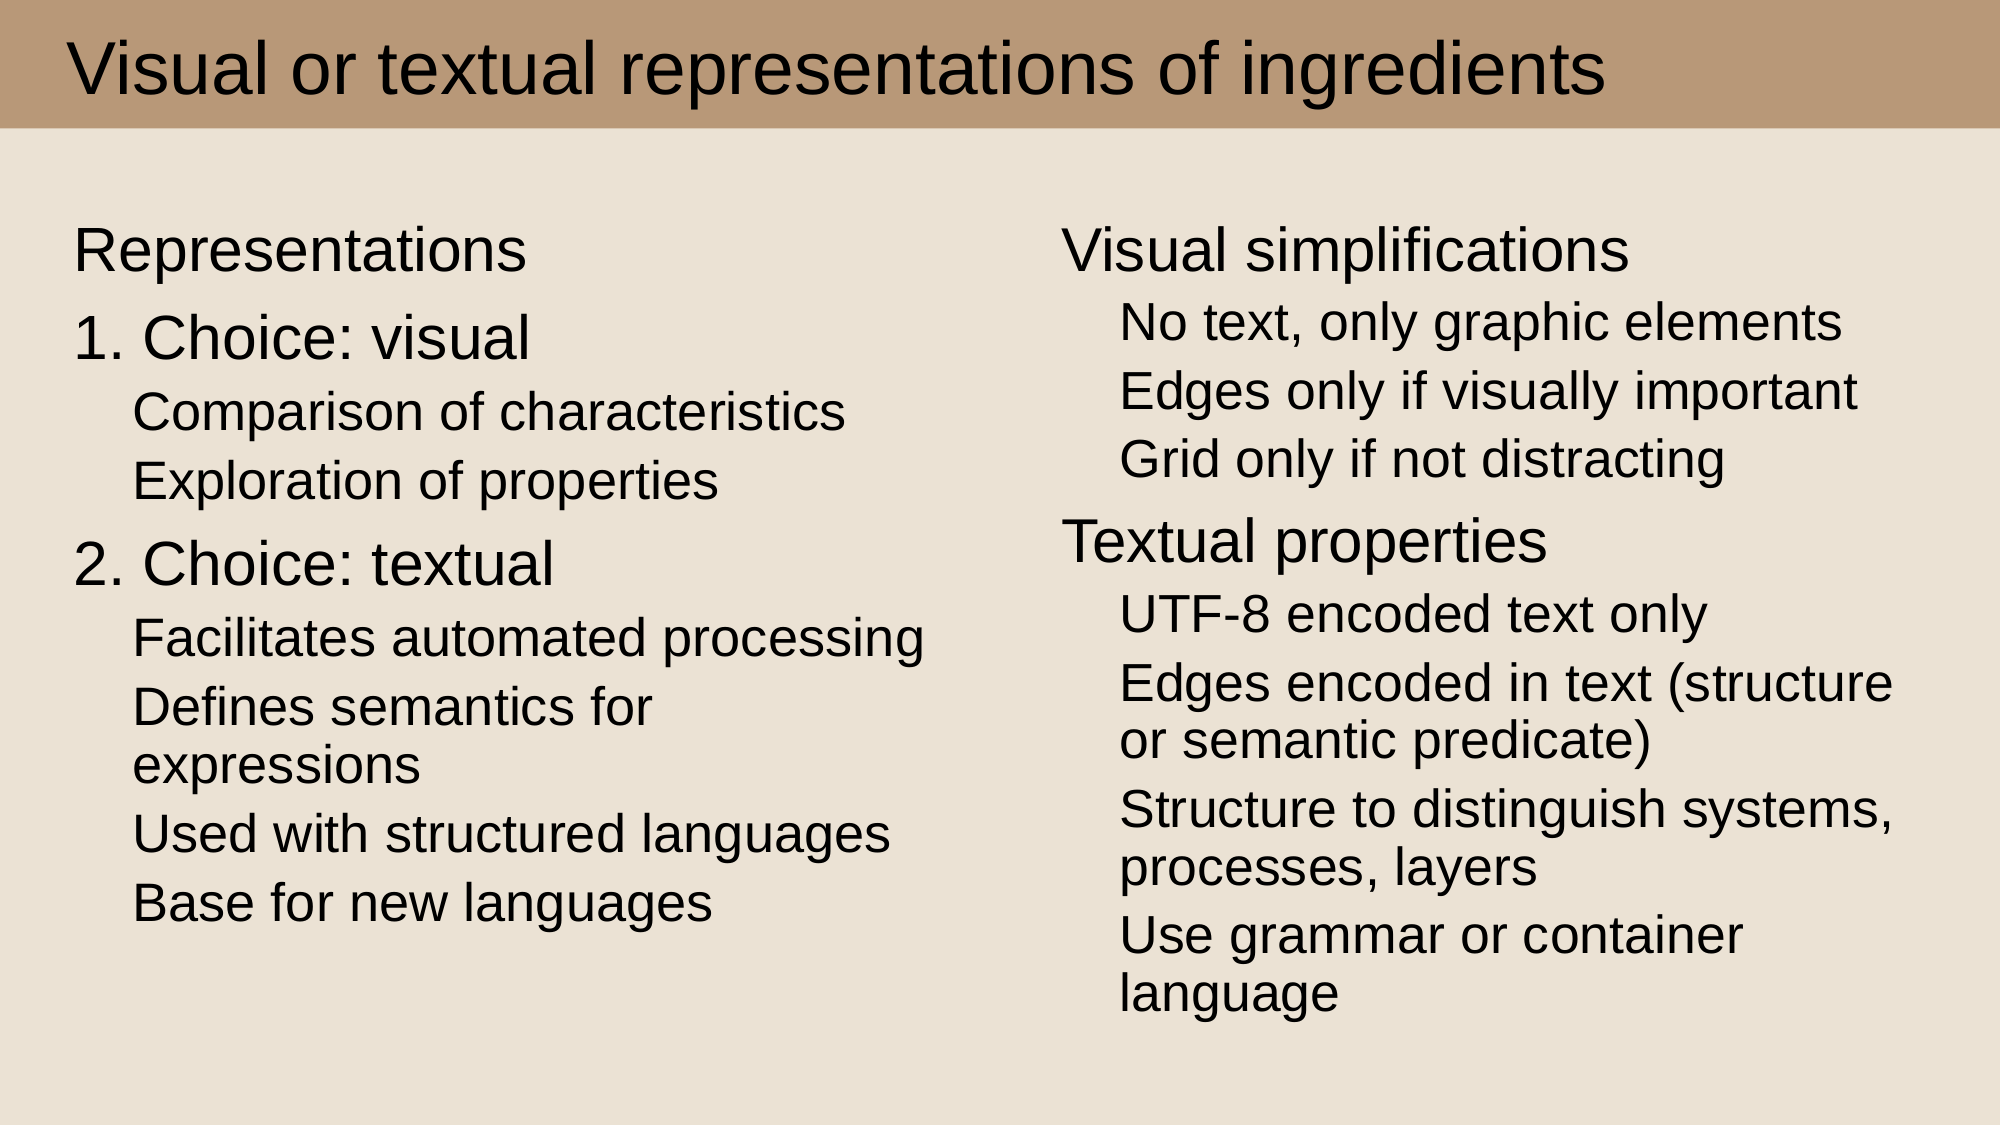

# Visual or textual representations of ingredients
Representations
1. Choice: visual
Comparison of characteristics
Exploration of properties
2. Choice: textual
Facilitates automated processing
Defines semantics for expressions
Used with structured languages
Base for new languages
Visual simplifications
No text, only graphic elements
Edges only if visually important
Grid only if not distracting
Textual properties
UTF-8 encoded text only
Edges encoded in text (structure or semantic predicate)
Structure to distinguish systems, processes, layers
Use grammar or container language